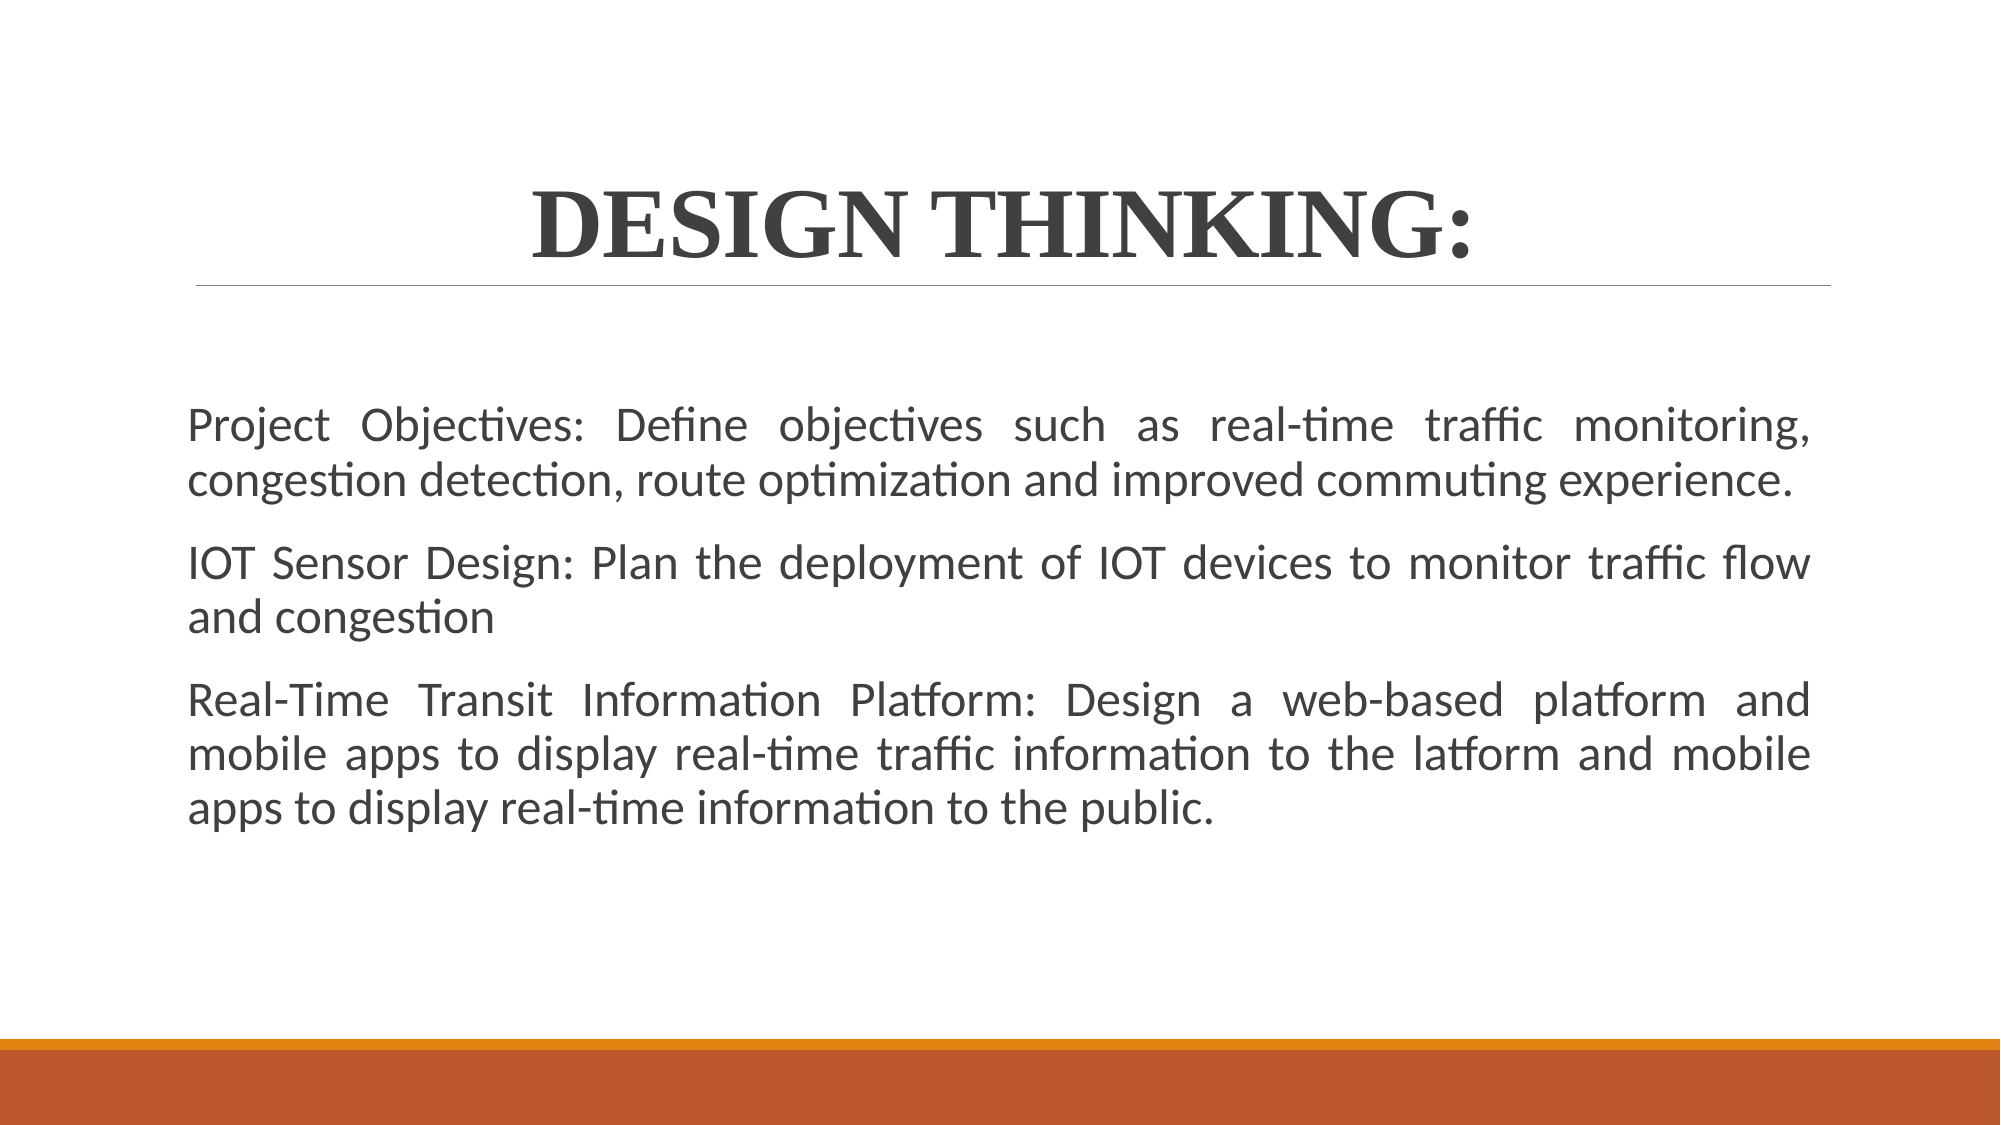

# DESIGN THINKING:
Project Objectives: Define objectives such as real-time traffic monitoring, congestion detection, route optimization and improved commuting experience.
IOT Sensor Design: Plan the deployment of IOT devices to monitor traffic flow and congestion
Real-Time Transit Information Platform: Design a web-based platform and mobile apps to display real-time traffic information to the latform and mobile apps to display real-time information to the public.